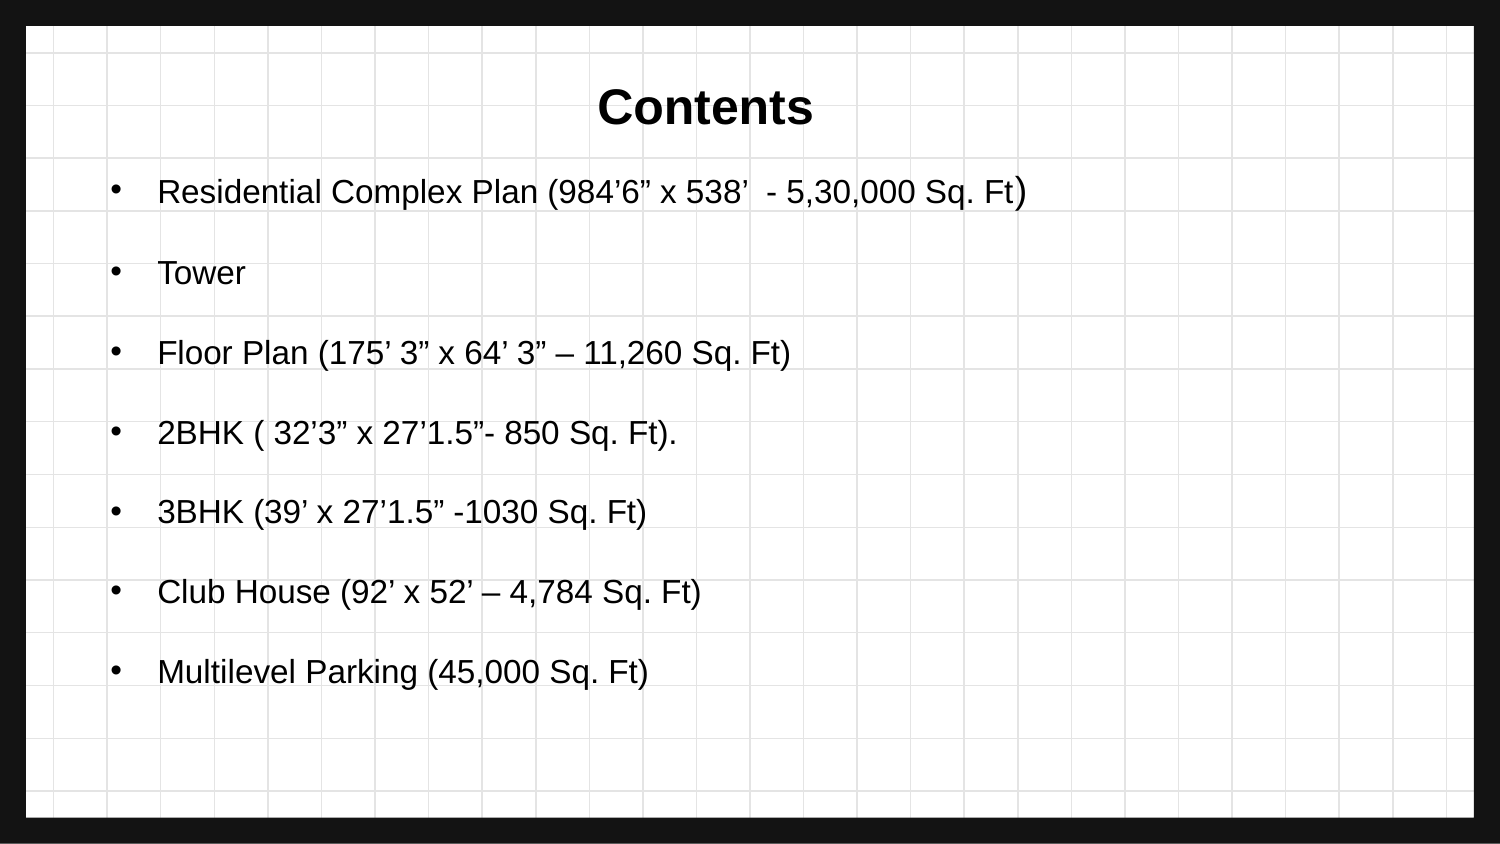

Contents

Residential Complex Plan (984’6” x 538’  - 5,30,000 Sq. Ft)

Tower

Floor Plan (175’ 3” x 64’ 3” – 11,260 Sq. Ft)

2BHK ( 32’3” x 27’1.5”- 850 Sq. Ft).
3BHK (39’ x 27’1.5” -1030 Sq. Ft)

Club House (92’ x 52’ – 4,784 Sq. Ft)
Multilevel Parking (45,000 Sq. Ft)